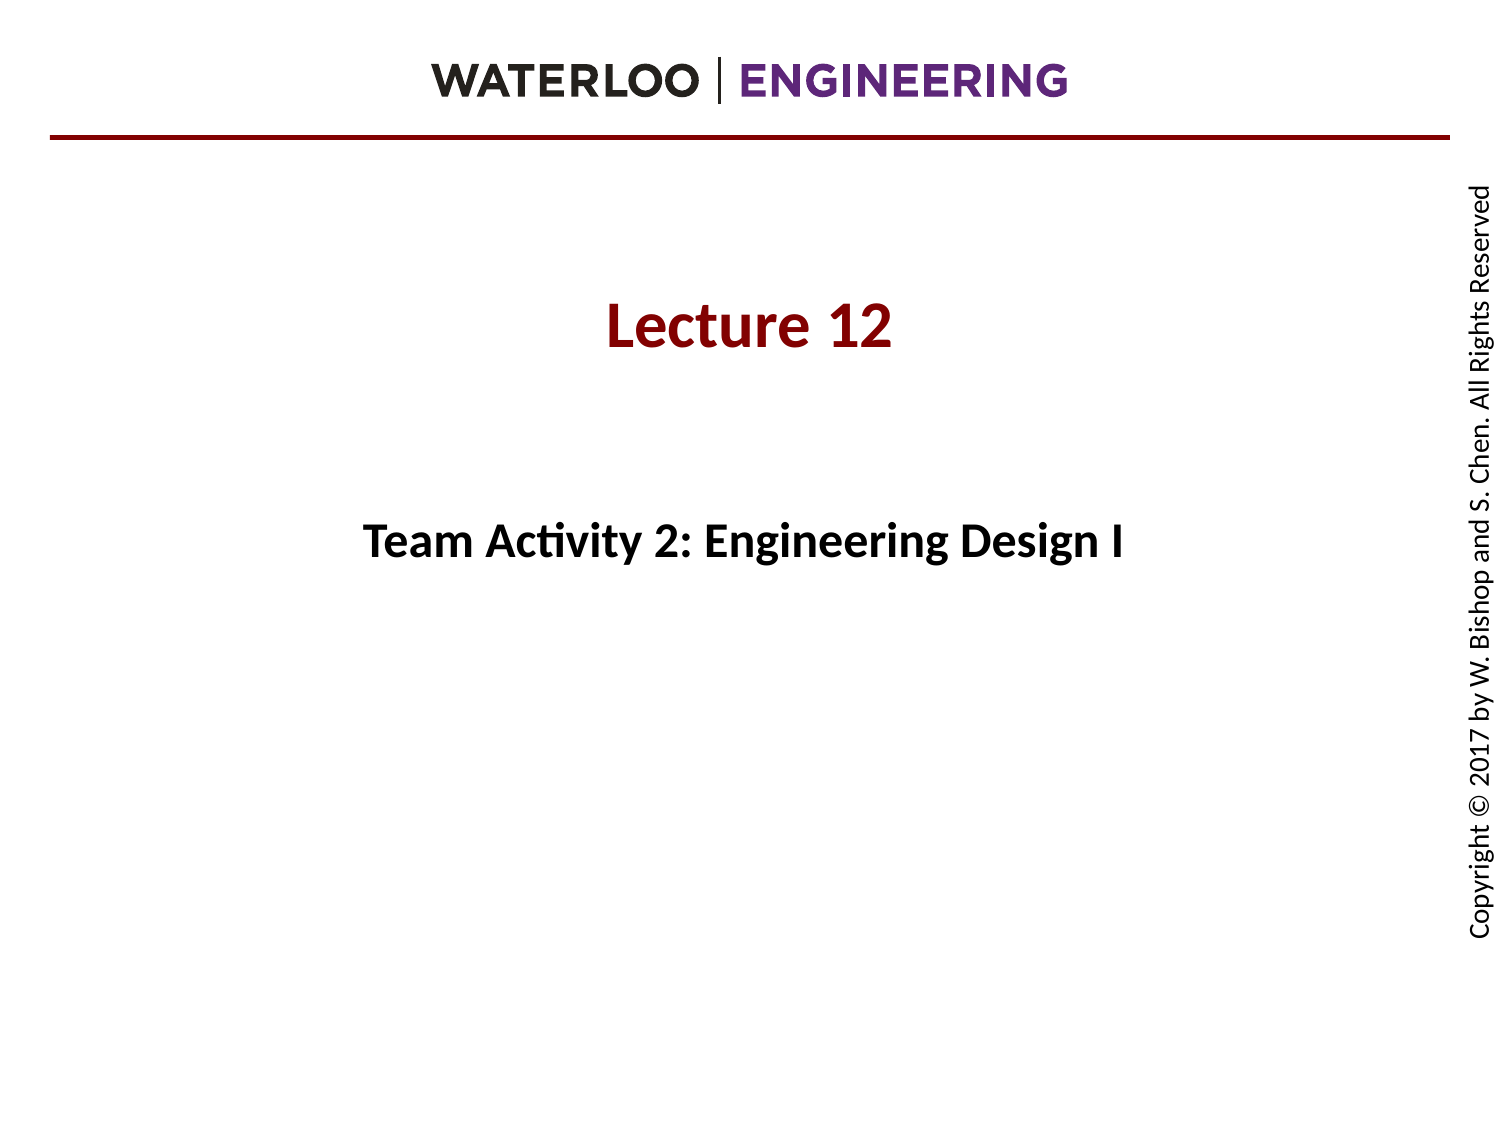

# Lecture 12
Team Activity 2: Engineering Design I